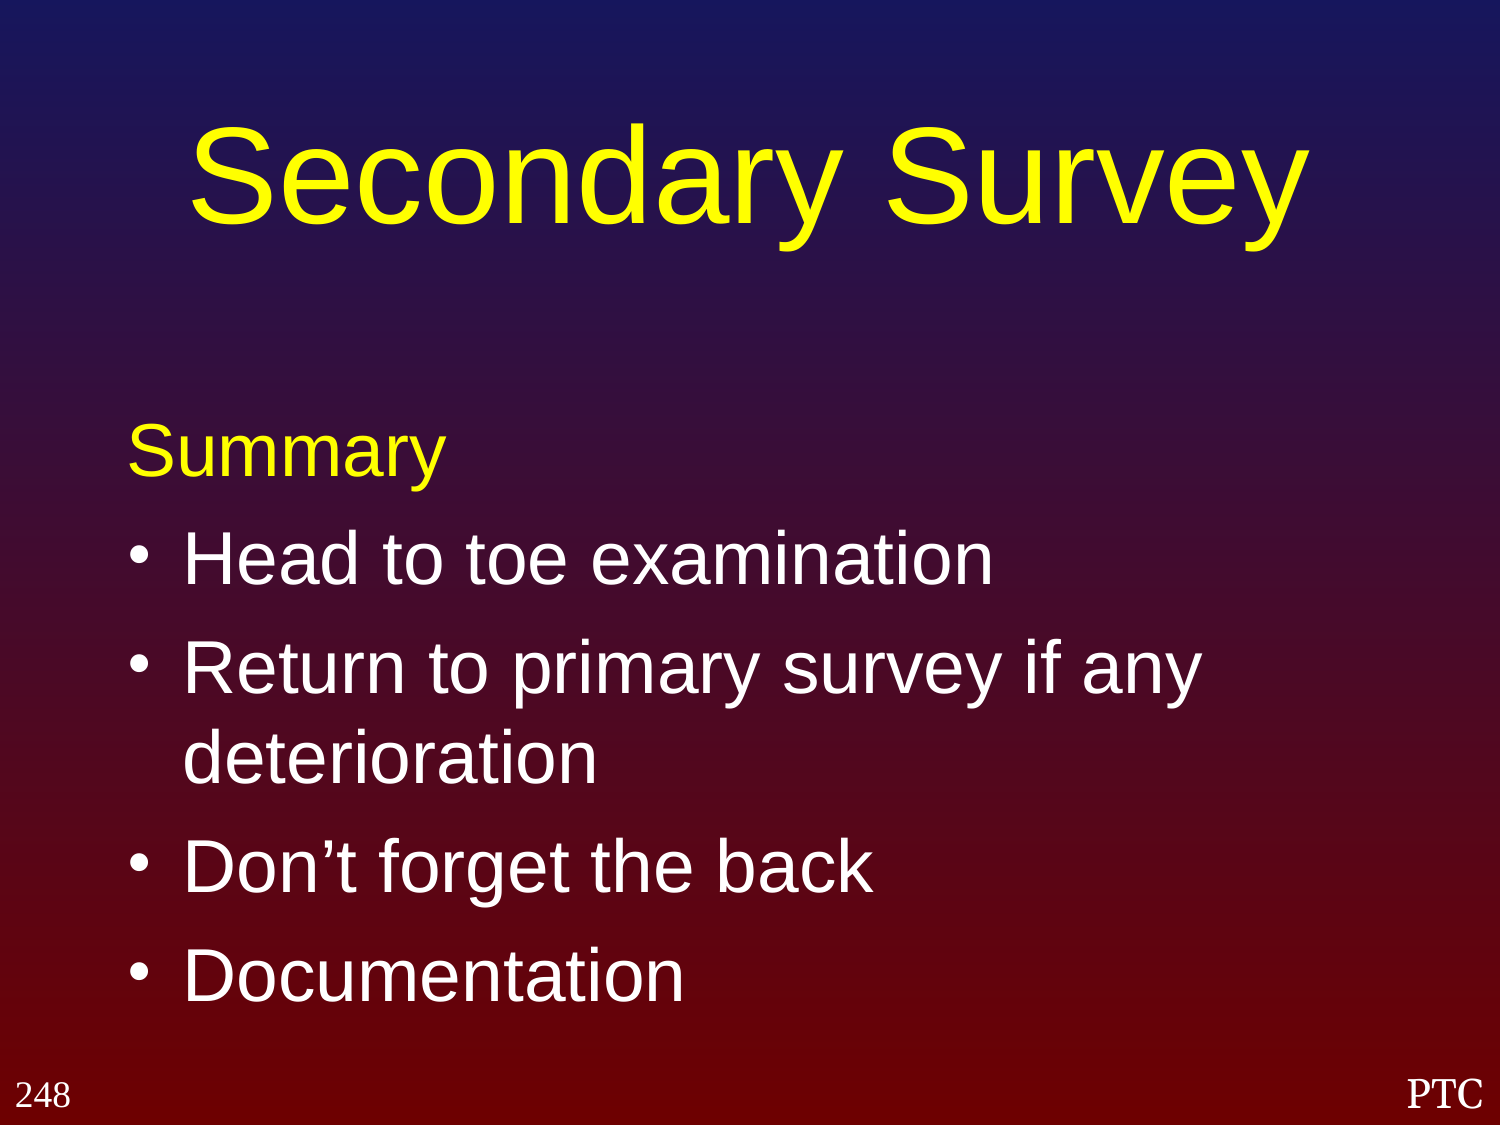

Secondary Survey
Summary
Head to toe examination
Return to primary survey if any deterioration
Don’t forget the back
Documentation
248